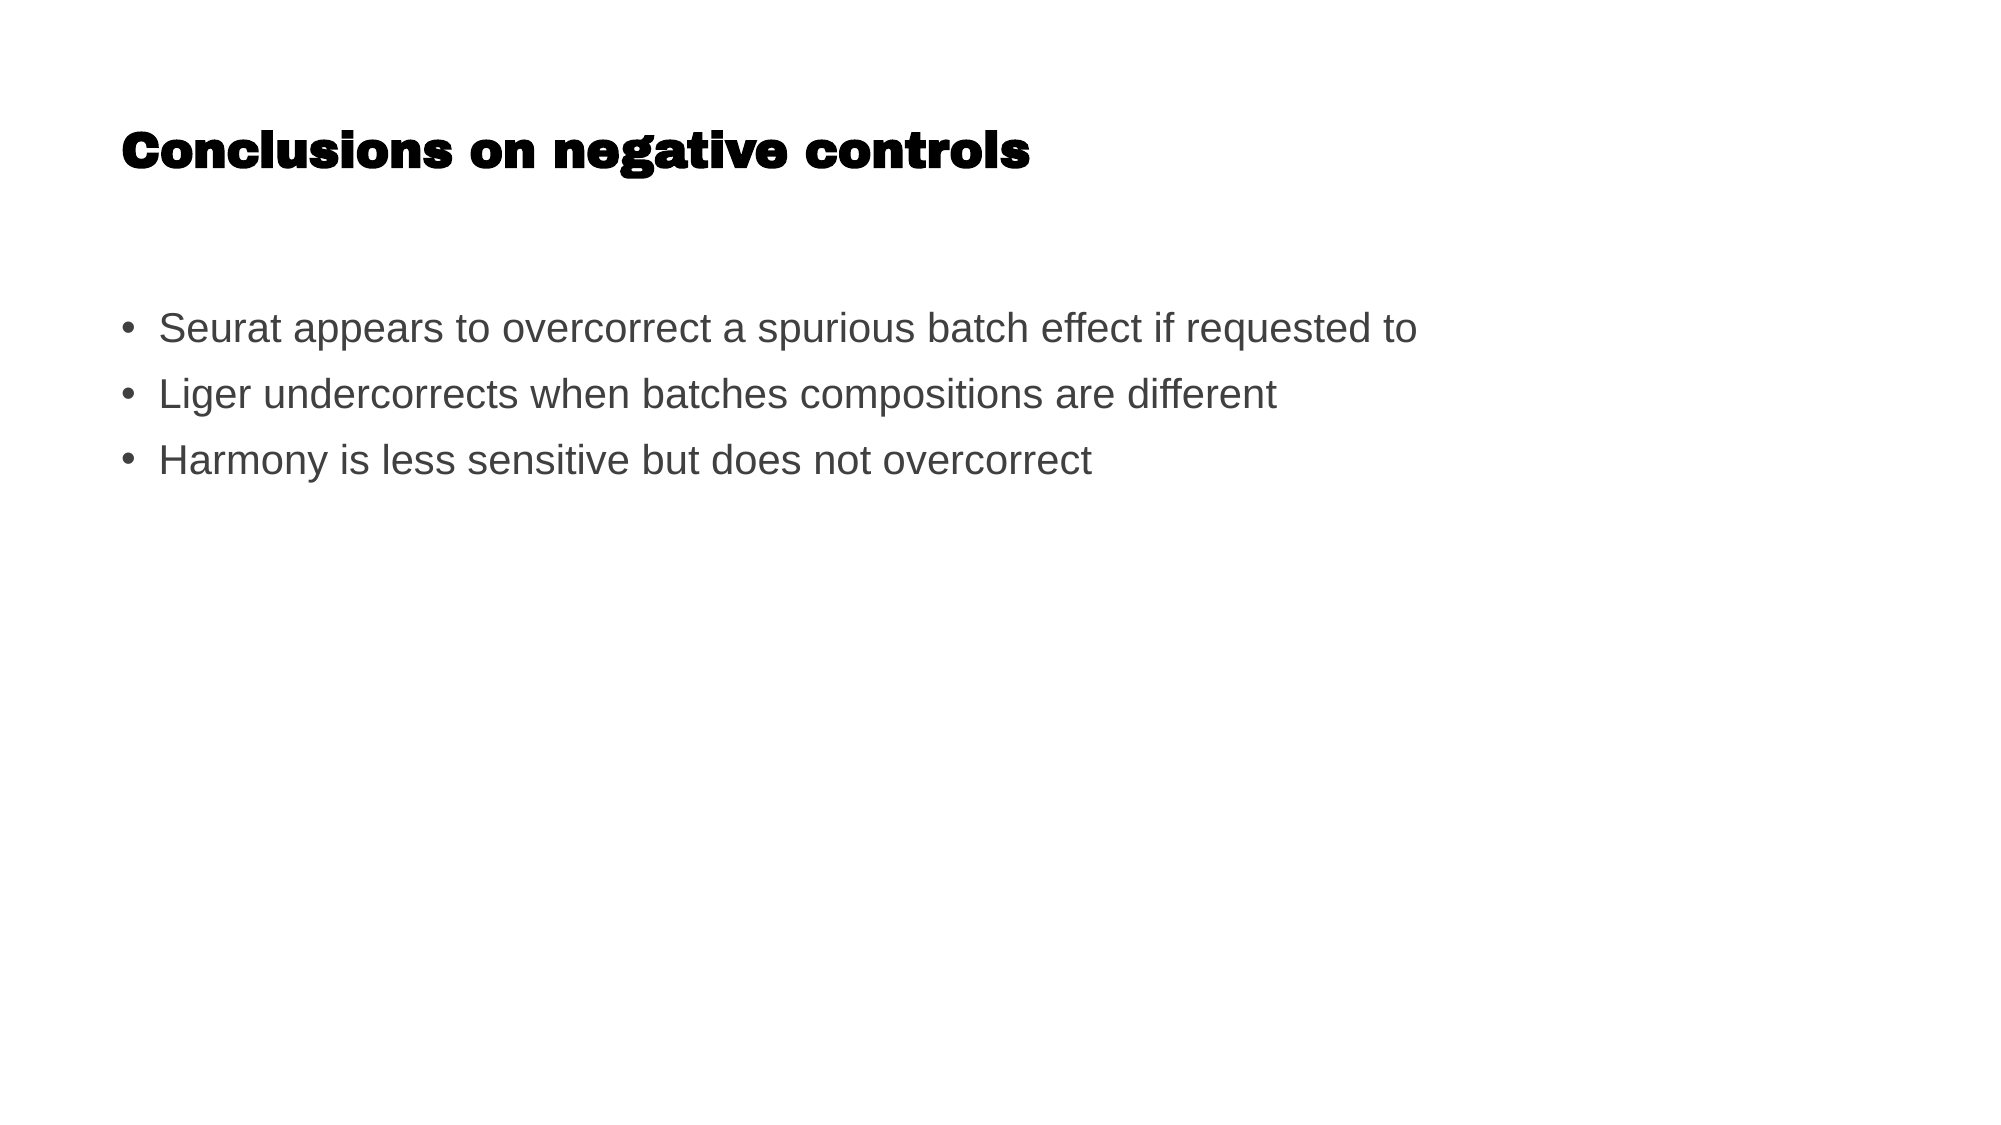

# Conclusions on negative controls
Seurat appears to overcorrect a spurious batch effect if requested to
Liger undercorrects when batches compositions are different
Harmony is less sensitive but does not overcorrect